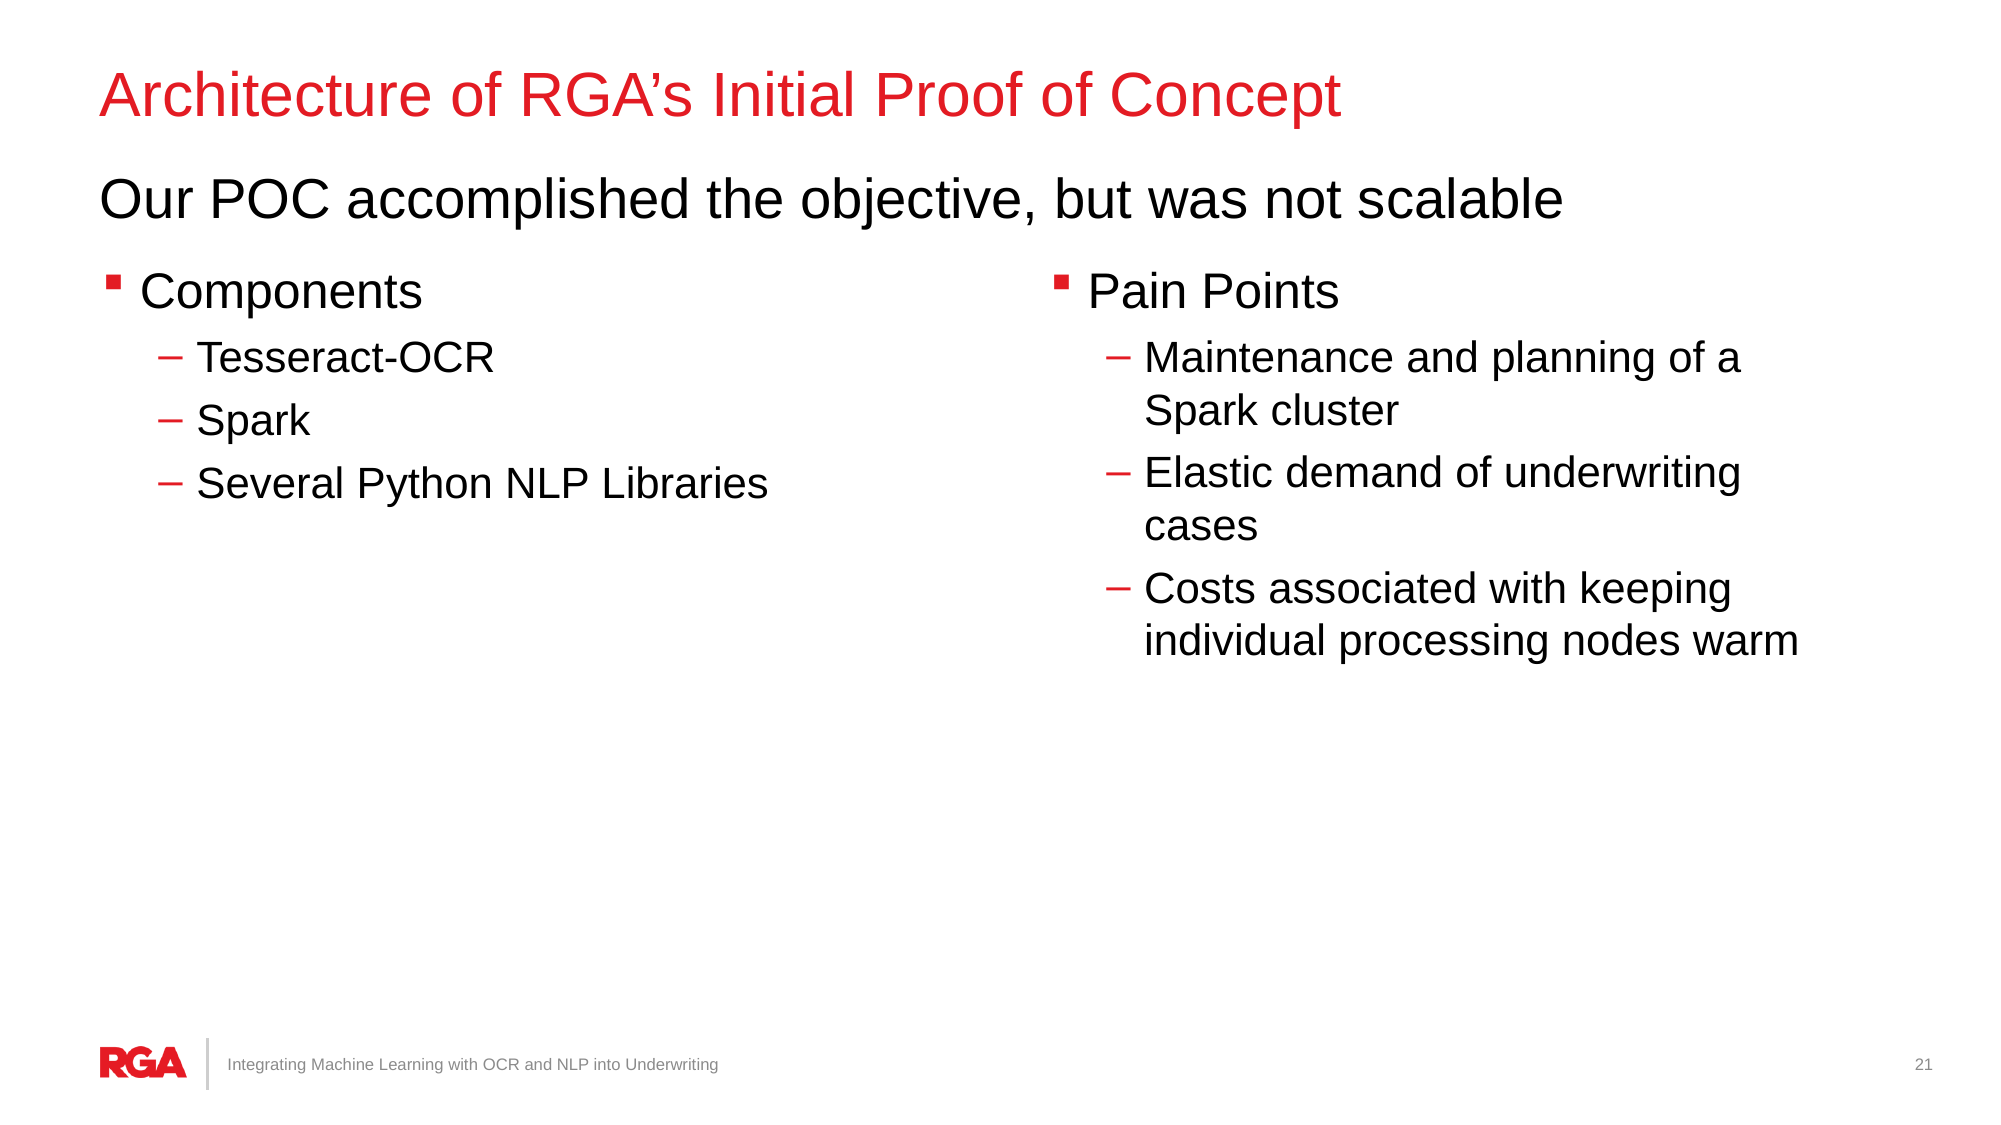

# Architecture of RGA’s Initial Proof of Concept
Our POC accomplished the objective, but was not scalable
Components
Tesseract-OCR
Spark
Several Python NLP Libraries
Pain Points
Maintenance and planning of a Spark cluster
Elastic demand of underwriting cases
Costs associated with keeping individual processing nodes warm

Integrating Machine Learning with OCR and NLP into Underwriting
21